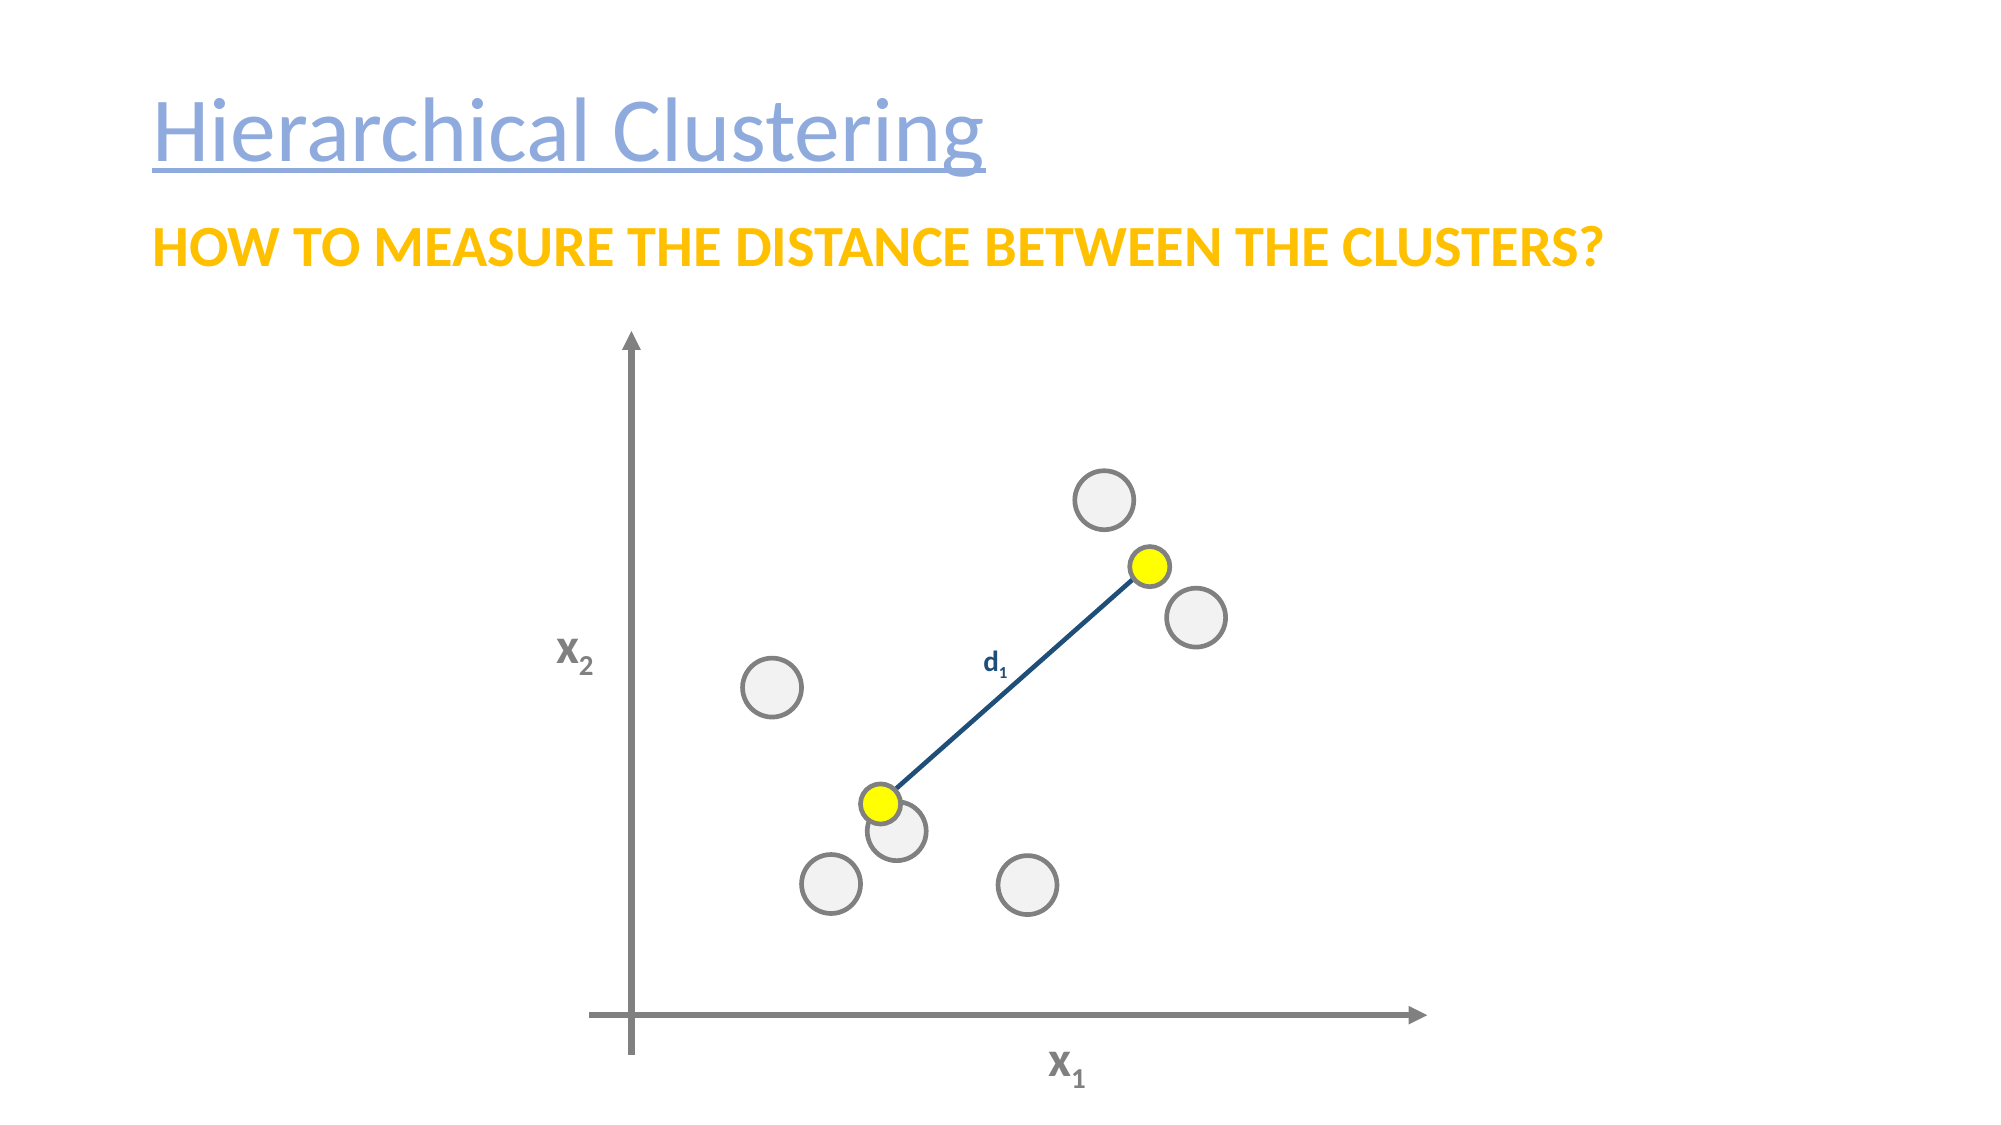

# Hierarchical Clustering
HOW TO MEASURE THE DISTANCE BETWEEN THE CLUSTERS?

x2
d1

x1